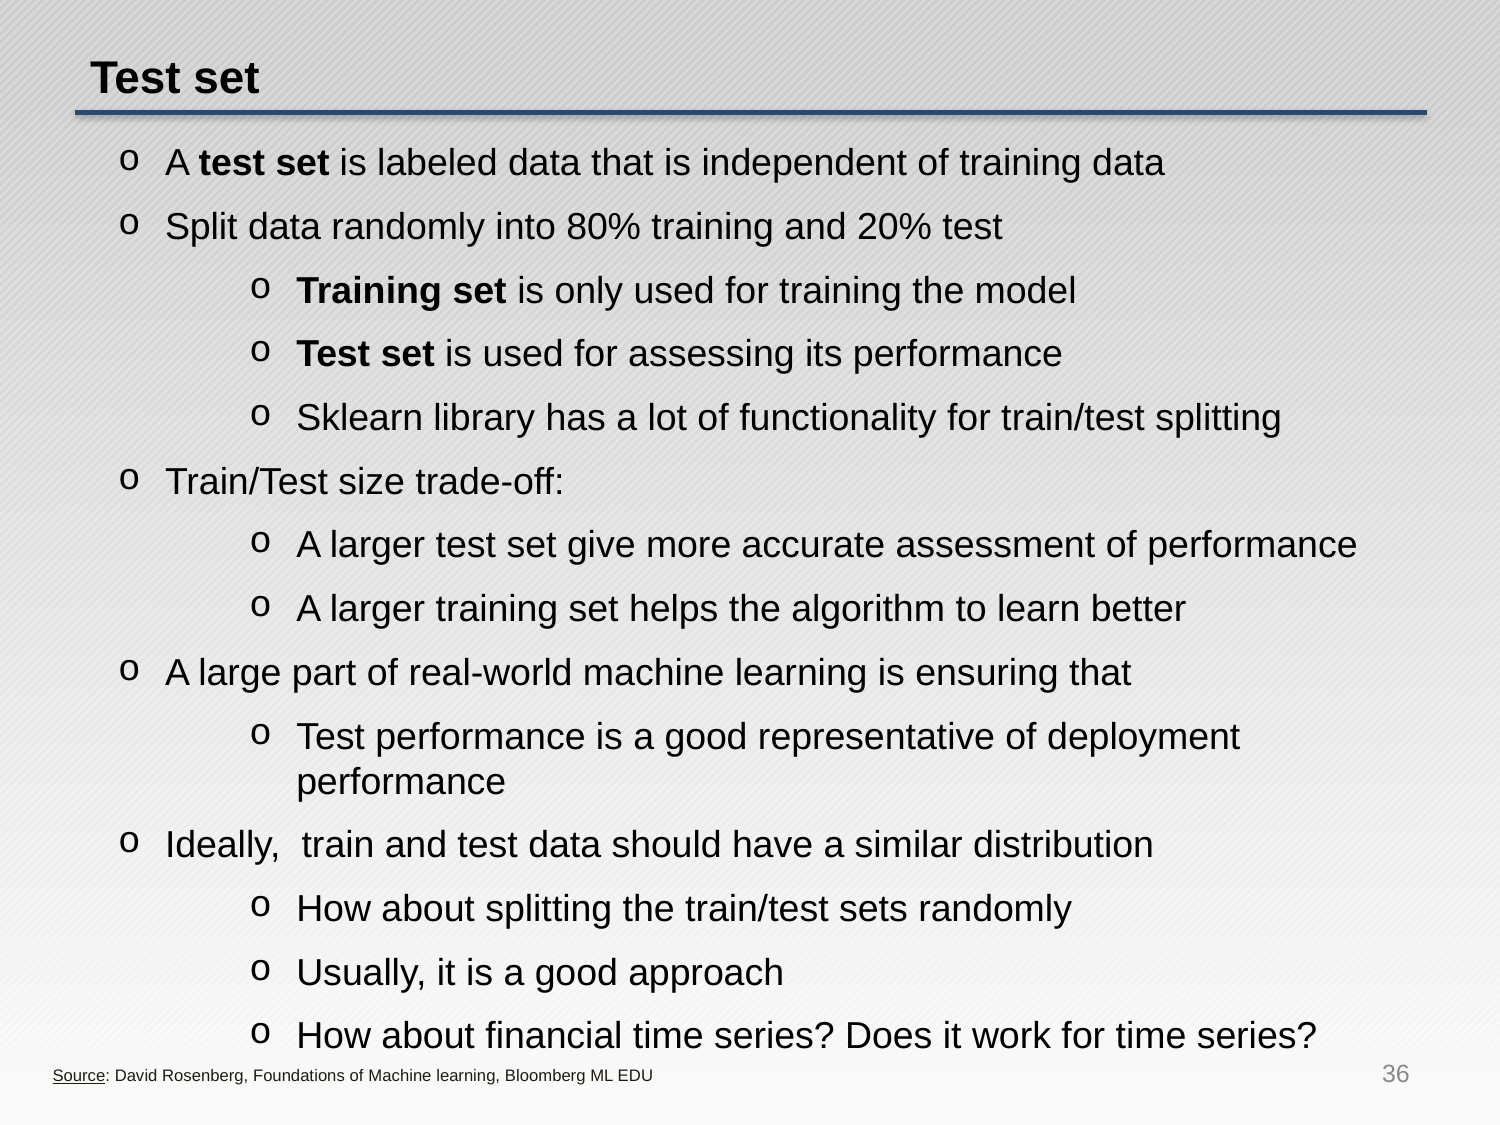

# Test set
A test set is labeled data that is independent of training data
Split data randomly into 80% training and 20% test
Training set is only used for training the model
Test set is used for assessing its performance
Sklearn library has a lot of functionality for train/test splitting
Train/Test size trade-off:
A larger test set give more accurate assessment of performance
A larger training set helps the algorithm to learn better
A large part of real-world machine learning is ensuring that
Test performance is a good representative of deployment performance
Ideally,  train and test data should have a similar distribution
How about splitting the train/test sets randomly
Usually, it is a good approach
How about financial time series? Does it work for time series?
36
Source: David Rosenberg, Foundations of Machine learning, Bloomberg ML EDU